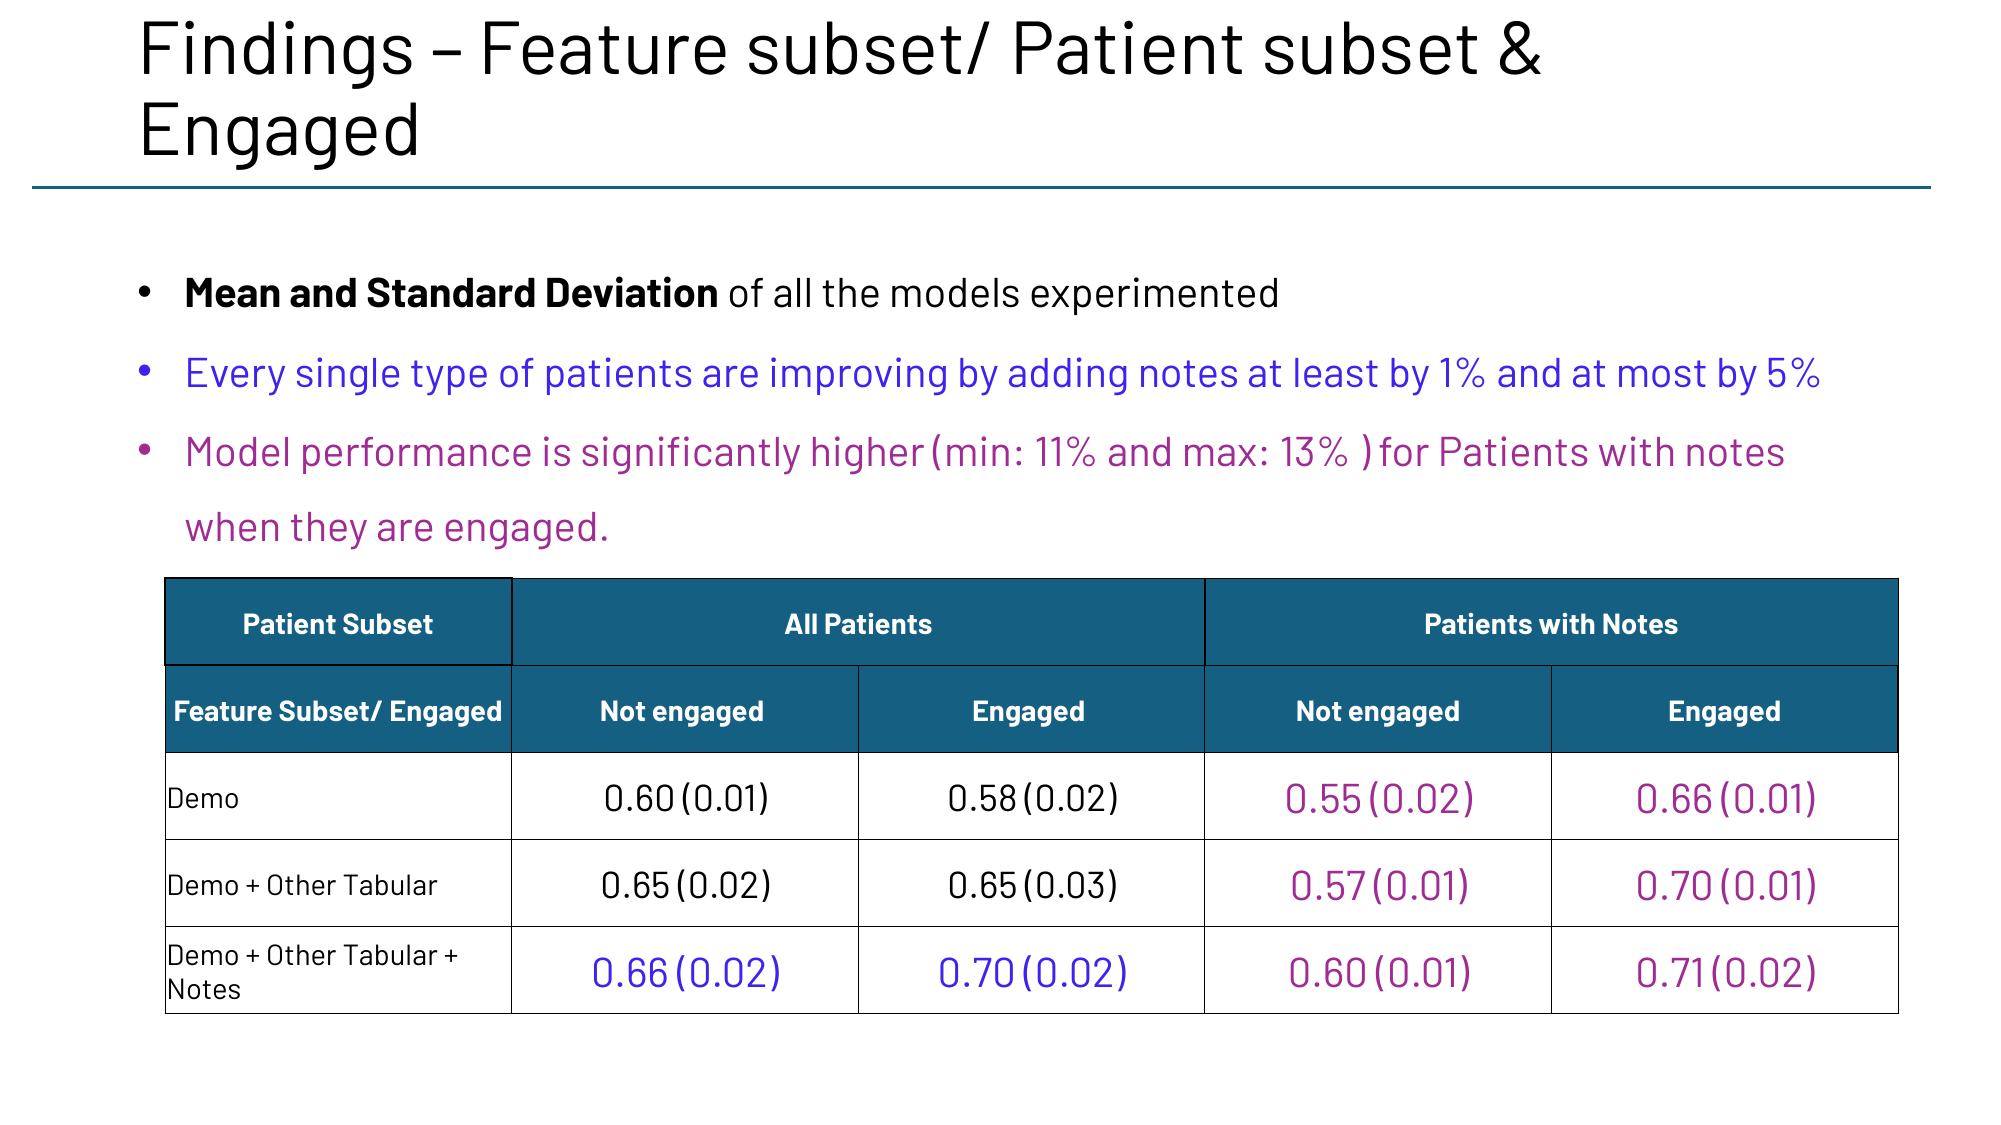

# Findings – Feature subset/ Patient subset & Engaged
Mean and Standard Deviation of all the models experimented
Every single type of patients are improving by adding notes at least by 1% and at most by 5%
Model performance is significantly higher (min: 11% and max: 13% ) for Patients with notes when they are engaged.
| Patient Subset | All Patients |  | Patients with Notes |  |
| --- | --- | --- | --- | --- |
| Feature Subset/ Engaged | Not engaged | Engaged | Not engaged | Engaged |
| Demo | 0.60 (0.01) | 0.58 (0.02) | 0.55 (0.02) | 0.66 (0.01) |
| Demo + Other Tabular | 0.65 (0.02) | 0.65 (0.03) | 0.57 (0.01) | 0.70 (0.01) |
| Demo + Other Tabular + Notes | 0.66 (0.02) | 0.70 (0.02) | 0.60 (0.01) | 0.71 (0.02) |